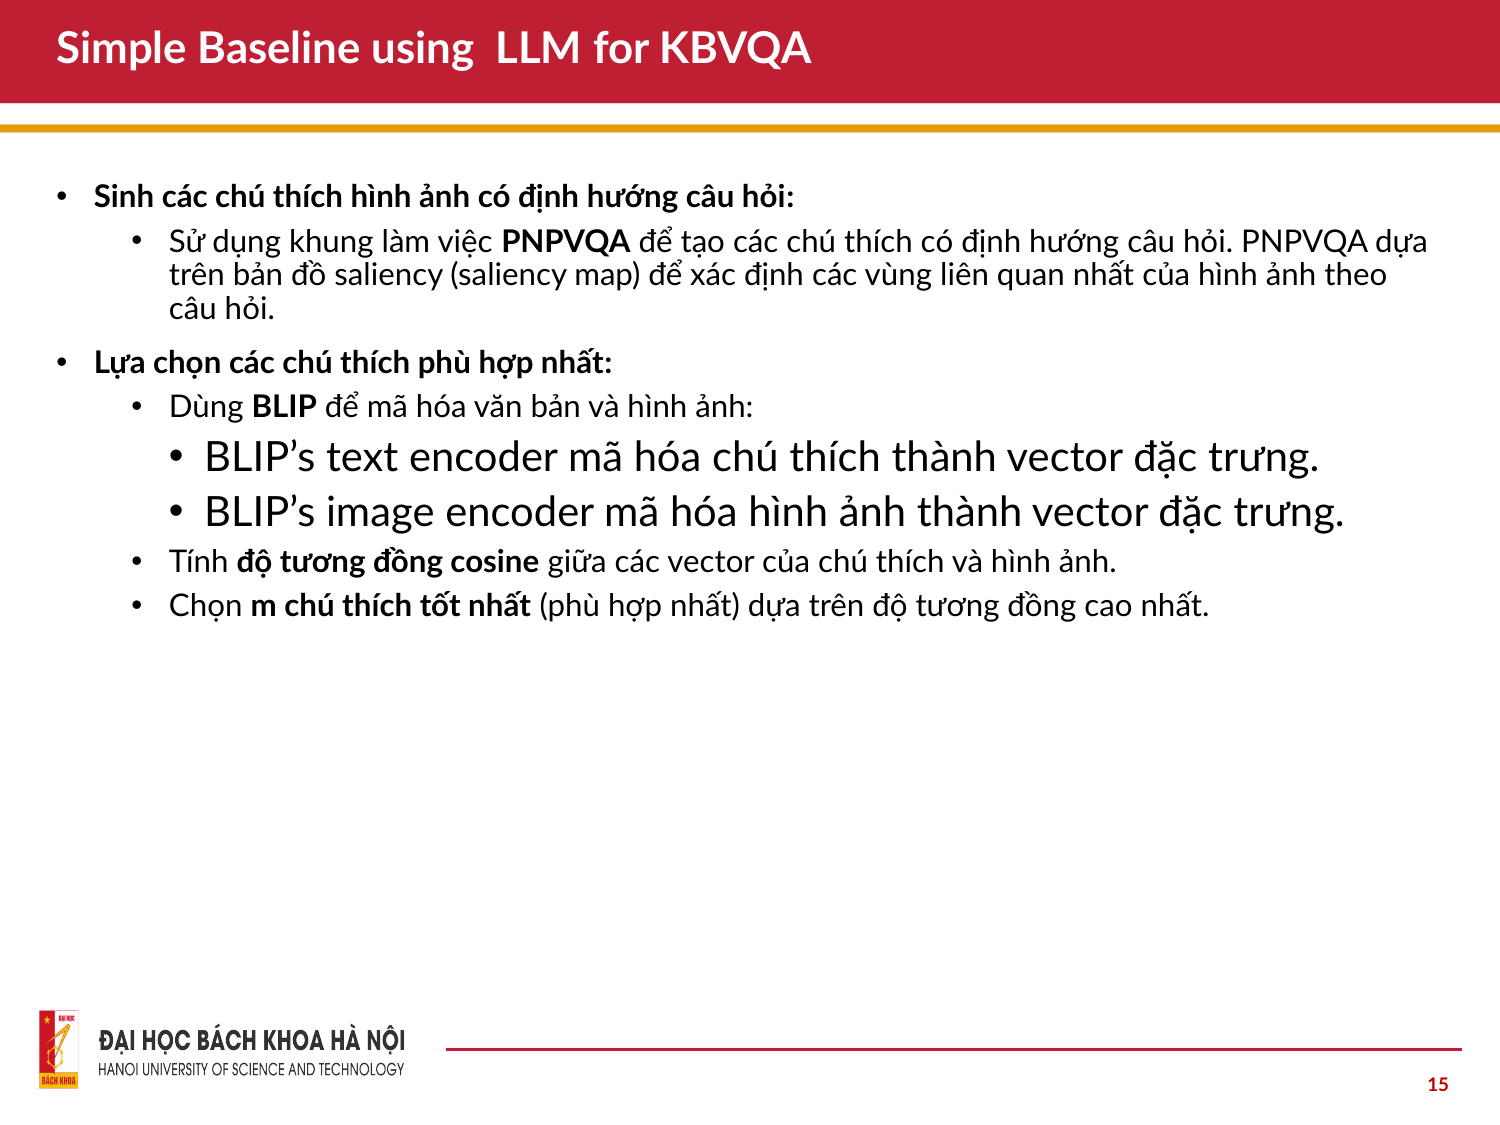

# Simple Baseline using  LLM for KBVQA
Sinh các chú thích hình ảnh có định hướng câu hỏi:
Sử dụng khung làm việc PNPVQA để tạo các chú thích có định hướng câu hỏi. PNPVQA dựa trên bản đồ saliency (saliency map) để xác định các vùng liên quan nhất của hình ảnh theo câu hỏi.
Lựa chọn các chú thích phù hợp nhất:
Dùng BLIP để mã hóa văn bản và hình ảnh:
BLIP’s text encoder mã hóa chú thích thành vector đặc trưng.
BLIP’s image encoder mã hóa hình ảnh thành vector đặc trưng.
Tính độ tương đồng cosine giữa các vector của chú thích và hình ảnh.
Chọn m chú thích tốt nhất (phù hợp nhất) dựa trên độ tương đồng cao nhất.

15